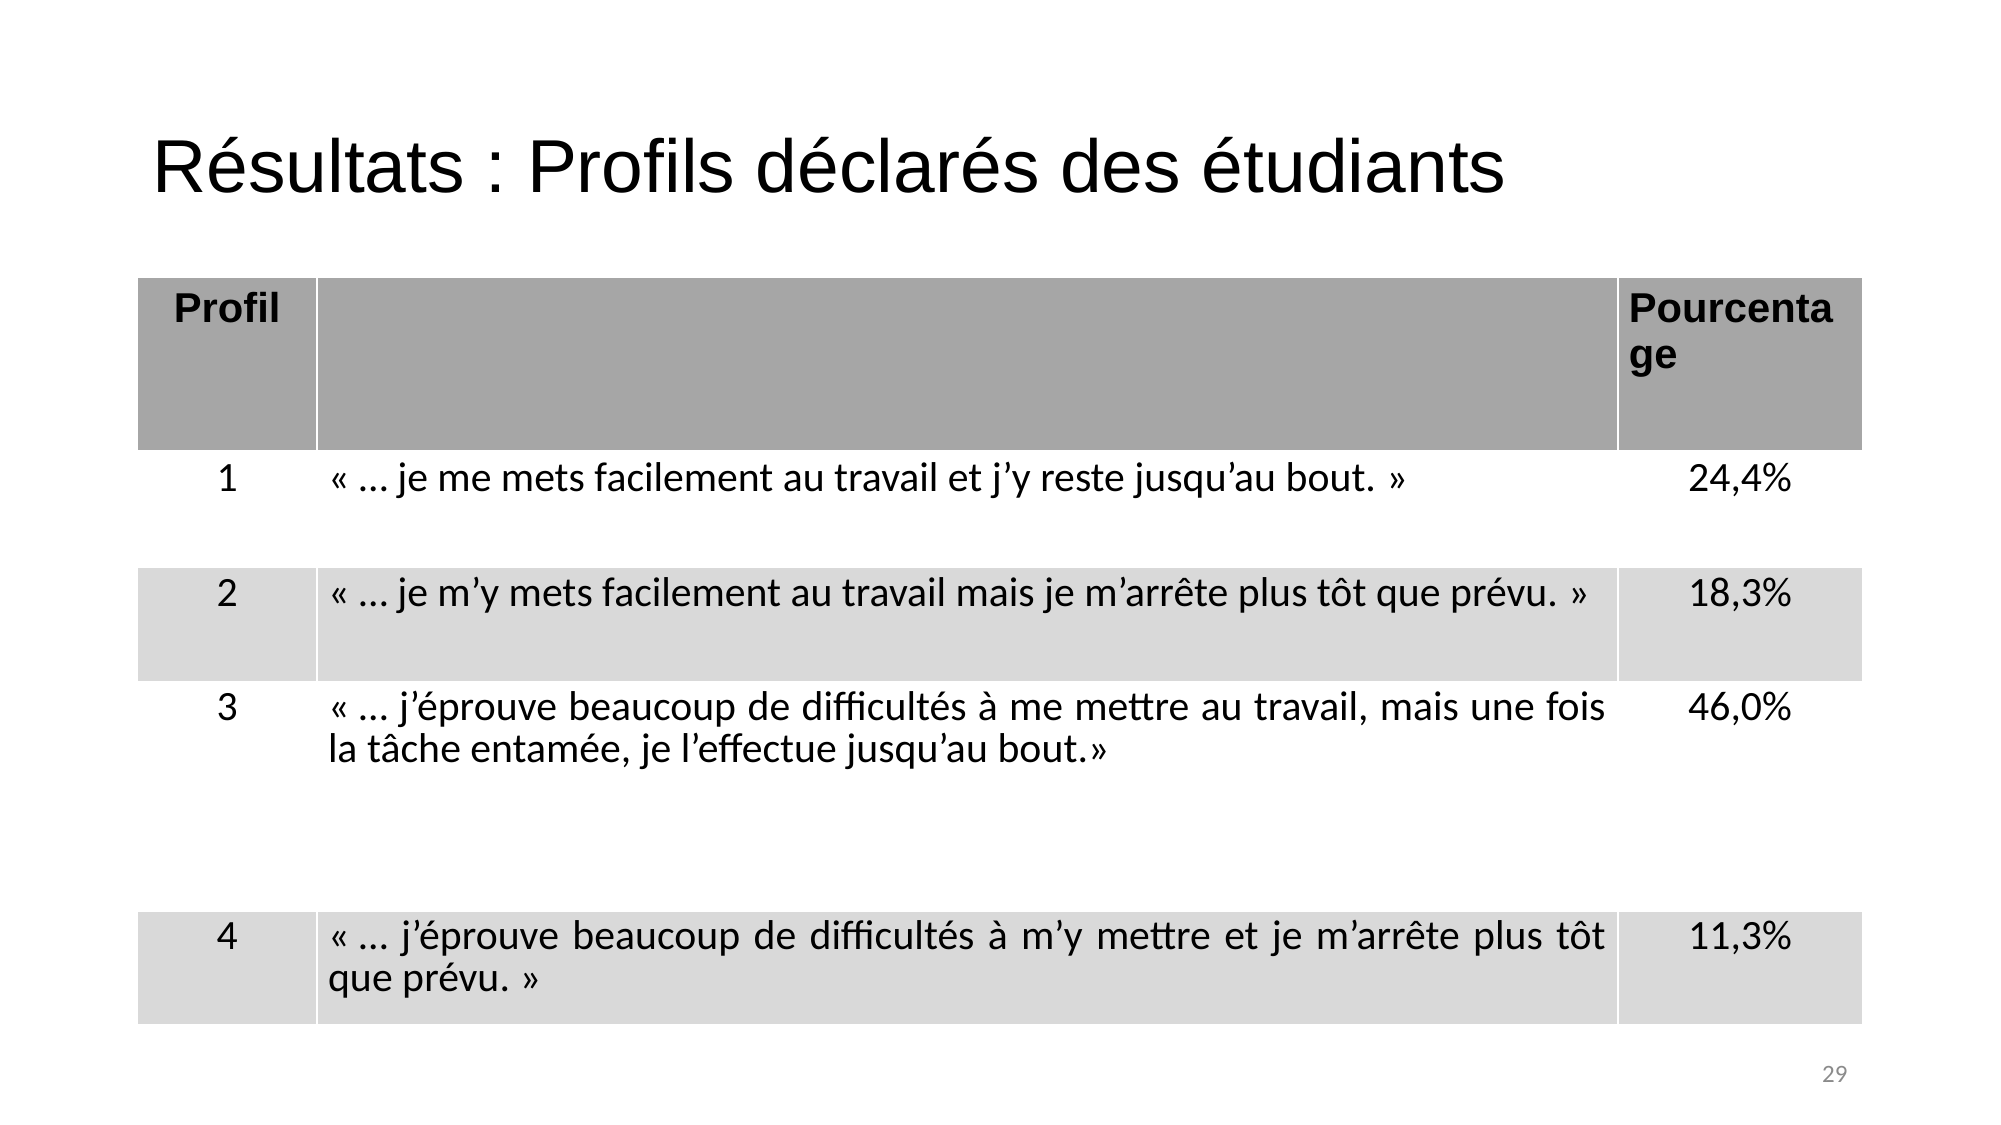

Résultats : Profils déclarés des étudiants
| Profil |  | Pourcentage |
| --- | --- | --- |
| 1 | « … je me mets facilement au travail et j’y reste jusqu’au bout. » | 24,4% |
| 2 | « … je m’y mets facilement au travail mais je m’arrête plus tôt que prévu. » | 18,3% |
| 3 | « … j’éprouve beaucoup de difficultés à me mettre au travail, mais une fois la tâche entamée, je l’effectue jusqu’au bout.» | 46,0% |
| 4 | « … j’éprouve beaucoup de difficultés à m’y mettre et je m’arrête plus tôt que prévu. » | 11,3% |
29